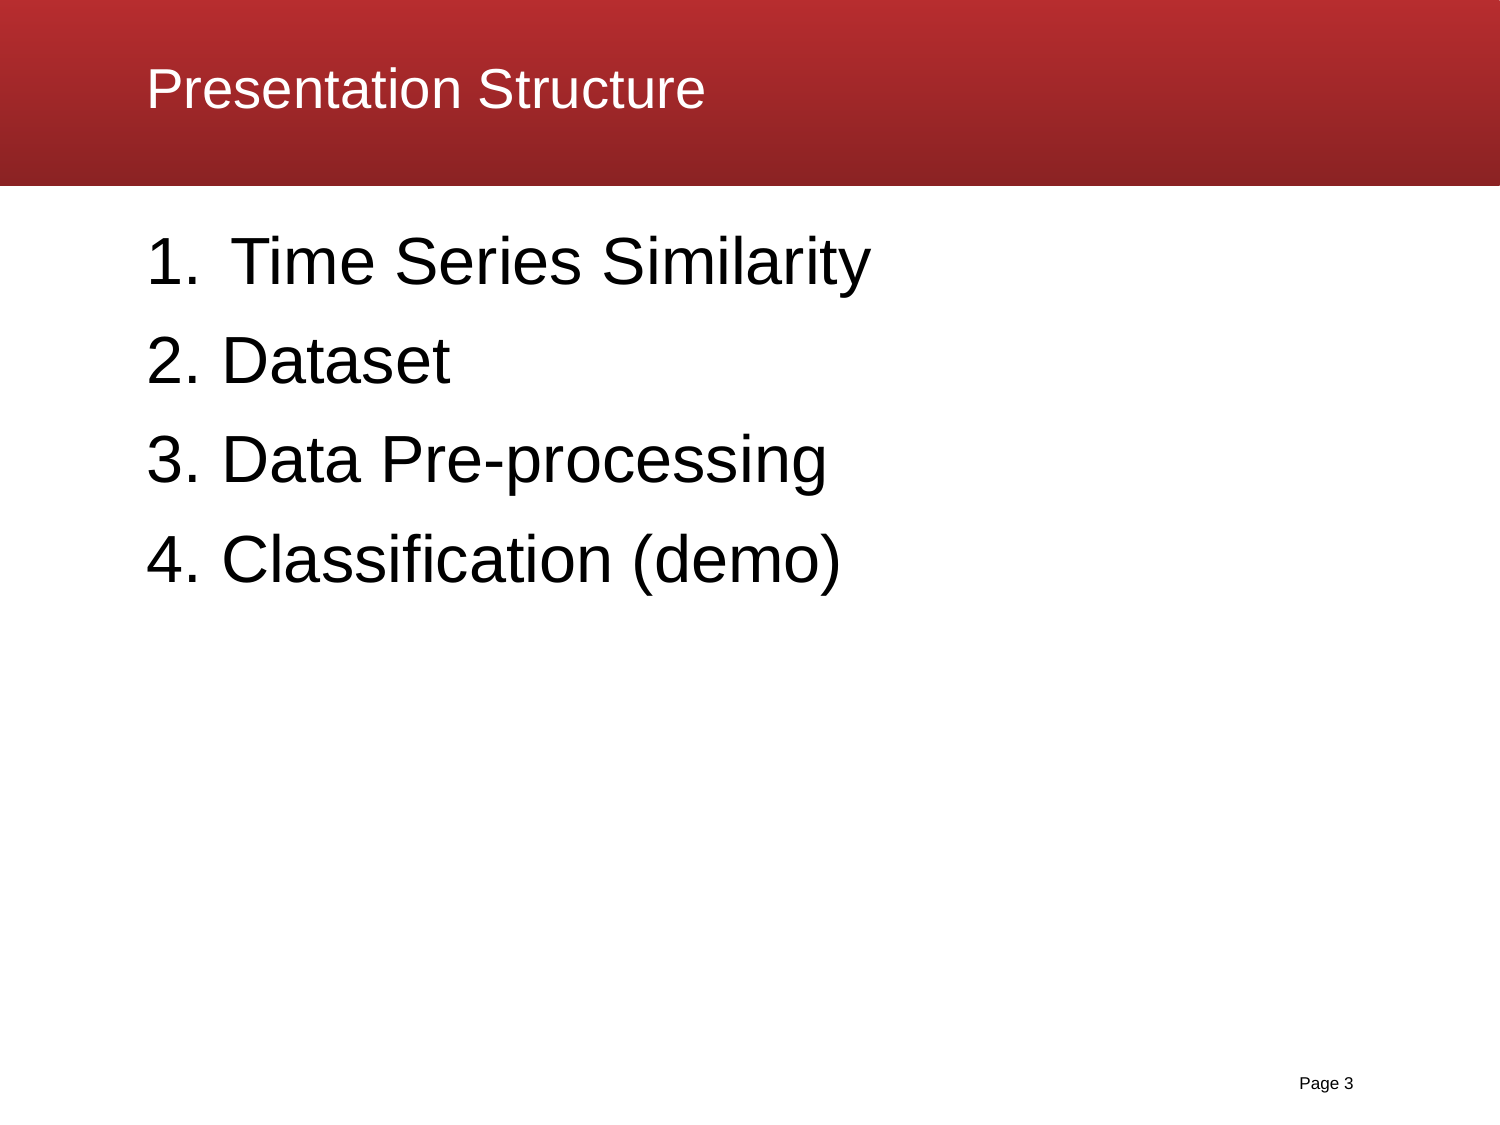

# Presentation Structure
Time Series Similarity
 Dataset
 Data Pre-processing
 Classification (demo)
Page 3